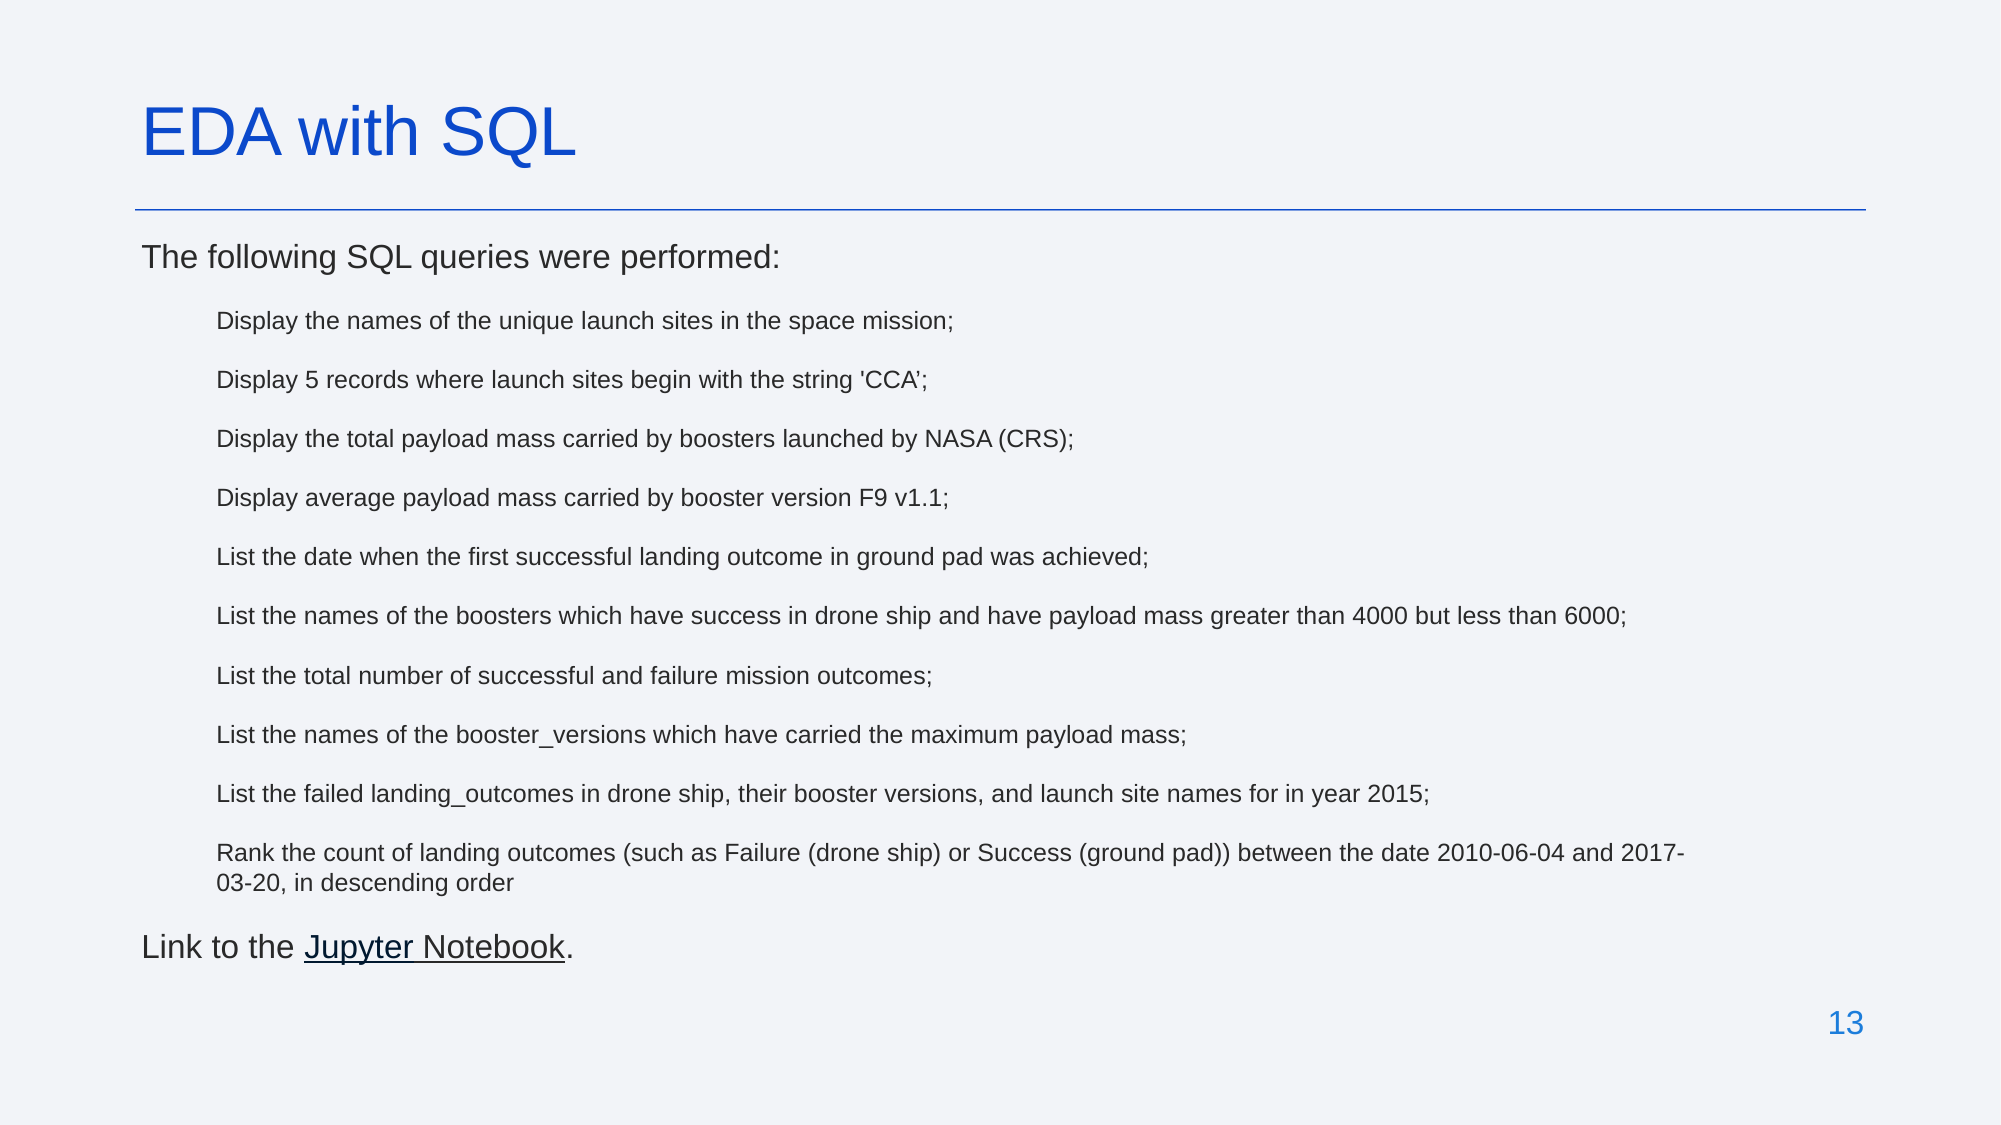

EDA with SQL
The following SQL queries were performed:
Display the names of the unique launch sites in the space mission;
Display 5 records where launch sites begin with the string 'CCA’;
Display the total payload mass carried by boosters launched by NASA (CRS);
Display average payload mass carried by booster version F9 v1.1;
List the date when the first successful landing outcome in ground pad was achieved;
List the names of the boosters which have success in drone ship and have payload mass greater than 4000 but less than 6000;
List the total number of successful and failure mission outcomes;
List the names of the booster_versions which have carried the maximum payload mass;
List the failed landing_outcomes in drone ship, their booster versions, and launch site names for in year 2015;
Rank the count of landing outcomes (such as Failure (drone ship) or Success (ground pad)) between the date 2010-06-04 and 2017-03-20, in descending order
Link to the Jupyter Notebook.

13